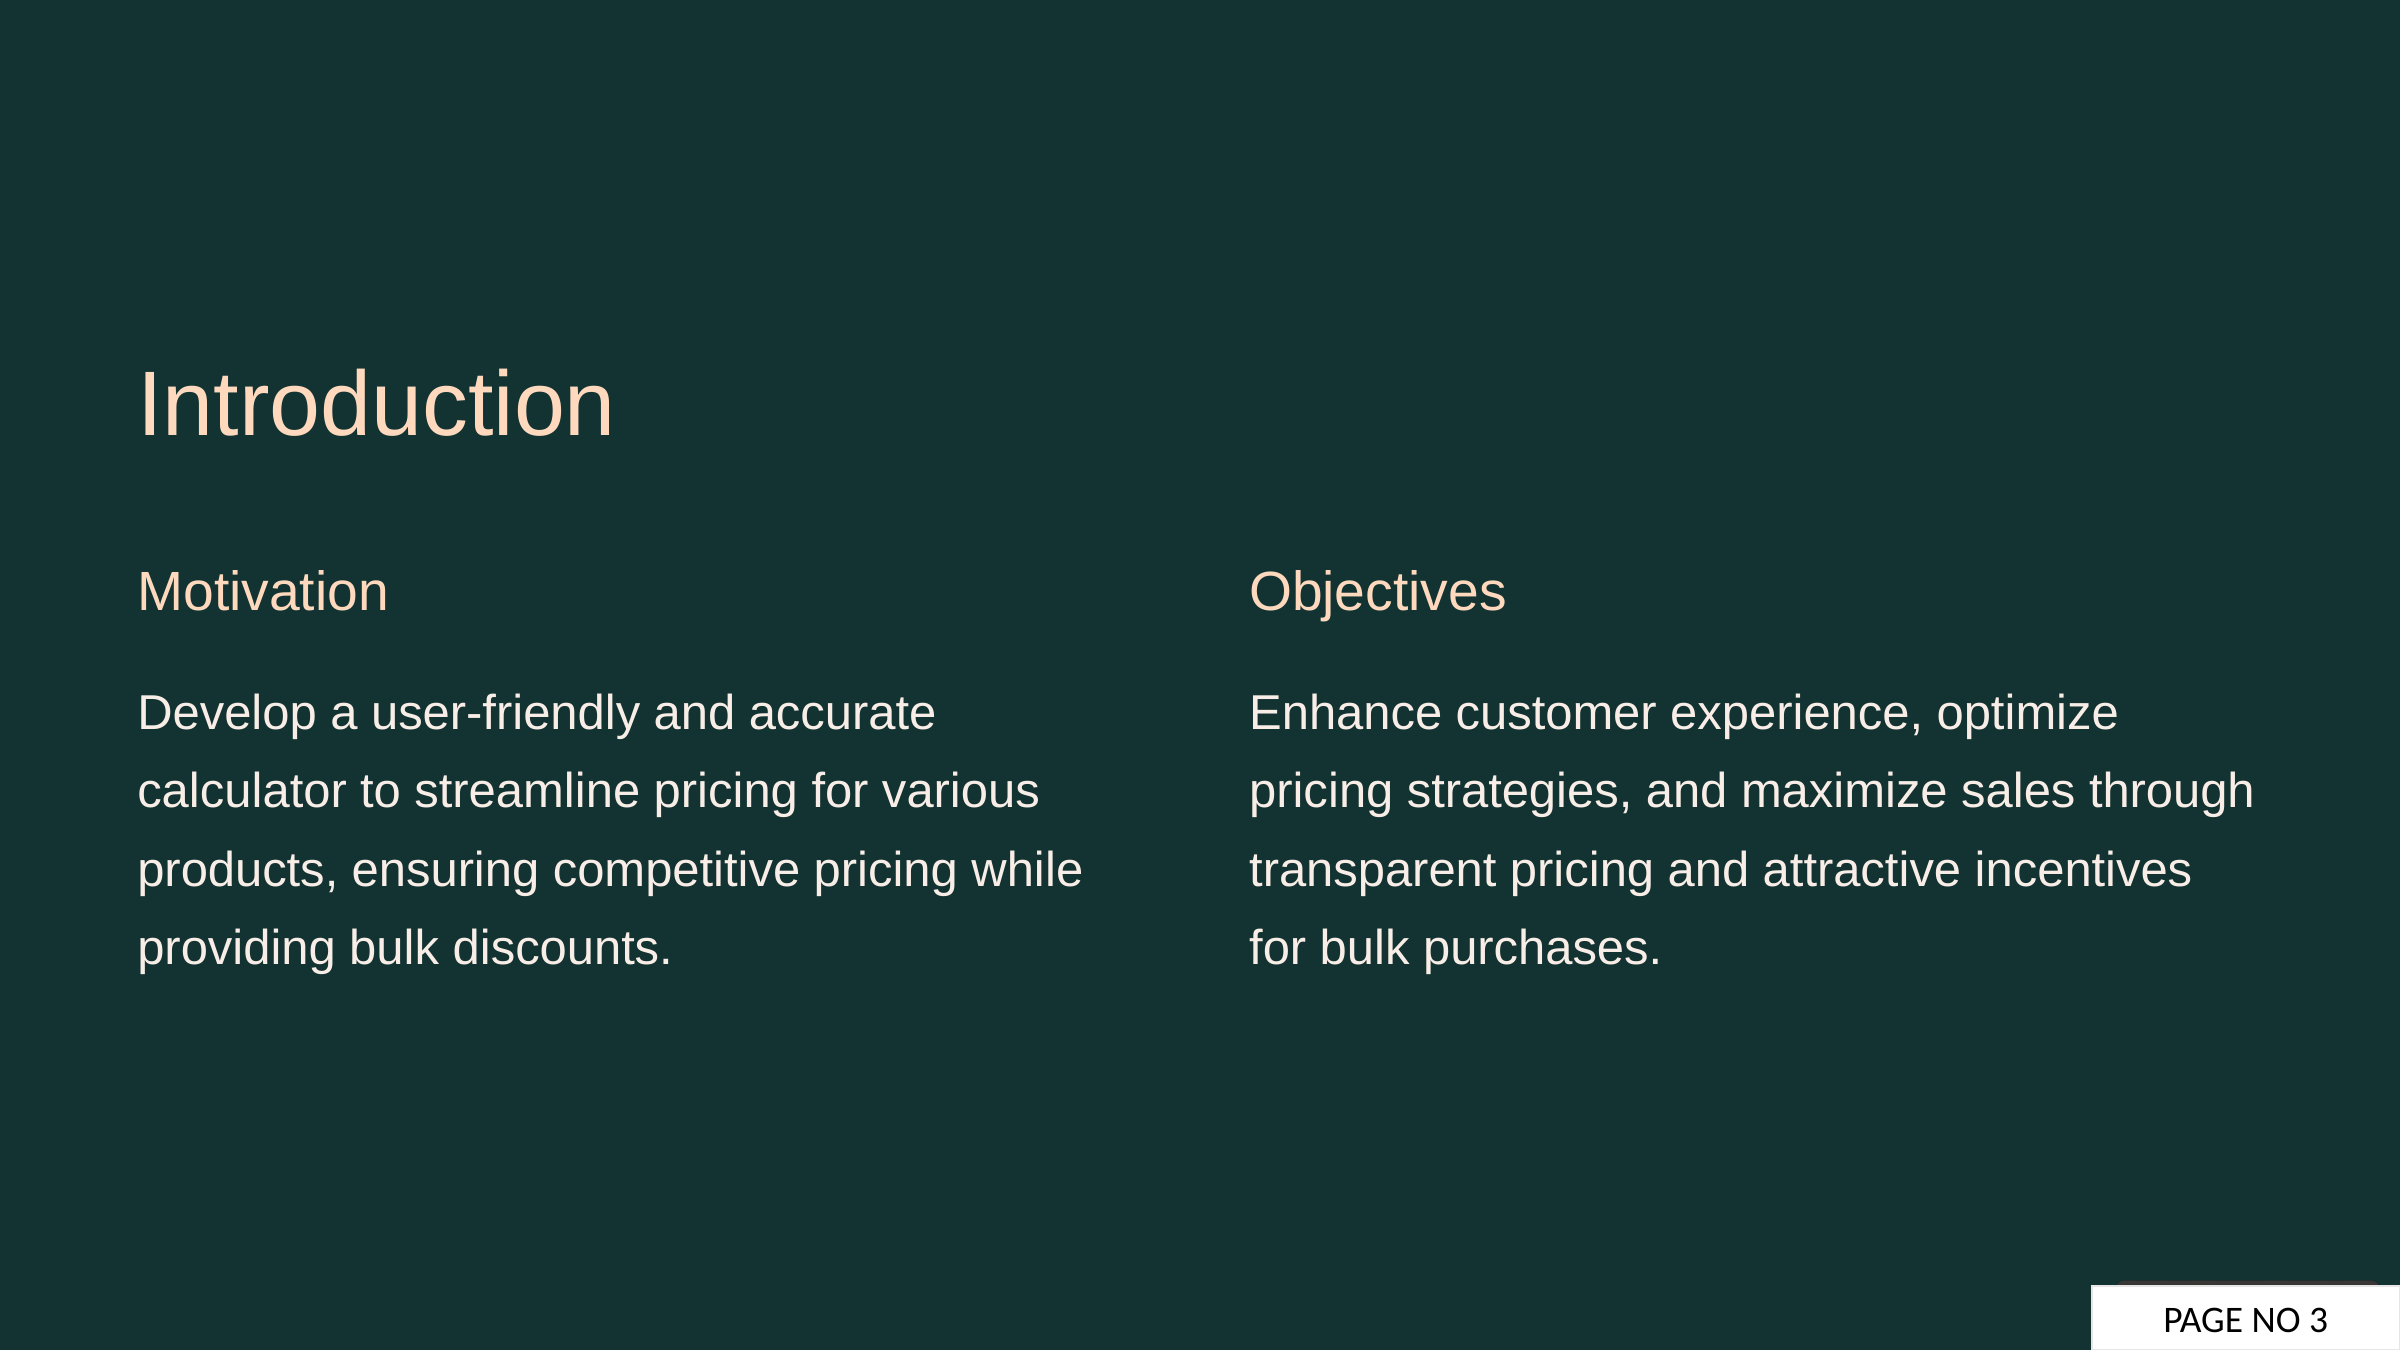

Introduction
Motivation
Objectives
Develop a user-friendly and accurate calculator to streamline pricing for various products, ensuring competitive pricing while providing bulk discounts.
Enhance customer experience, optimize pricing strategies, and maximize sales through transparent pricing and attractive incentives for bulk purchases.
PAGE NO 3